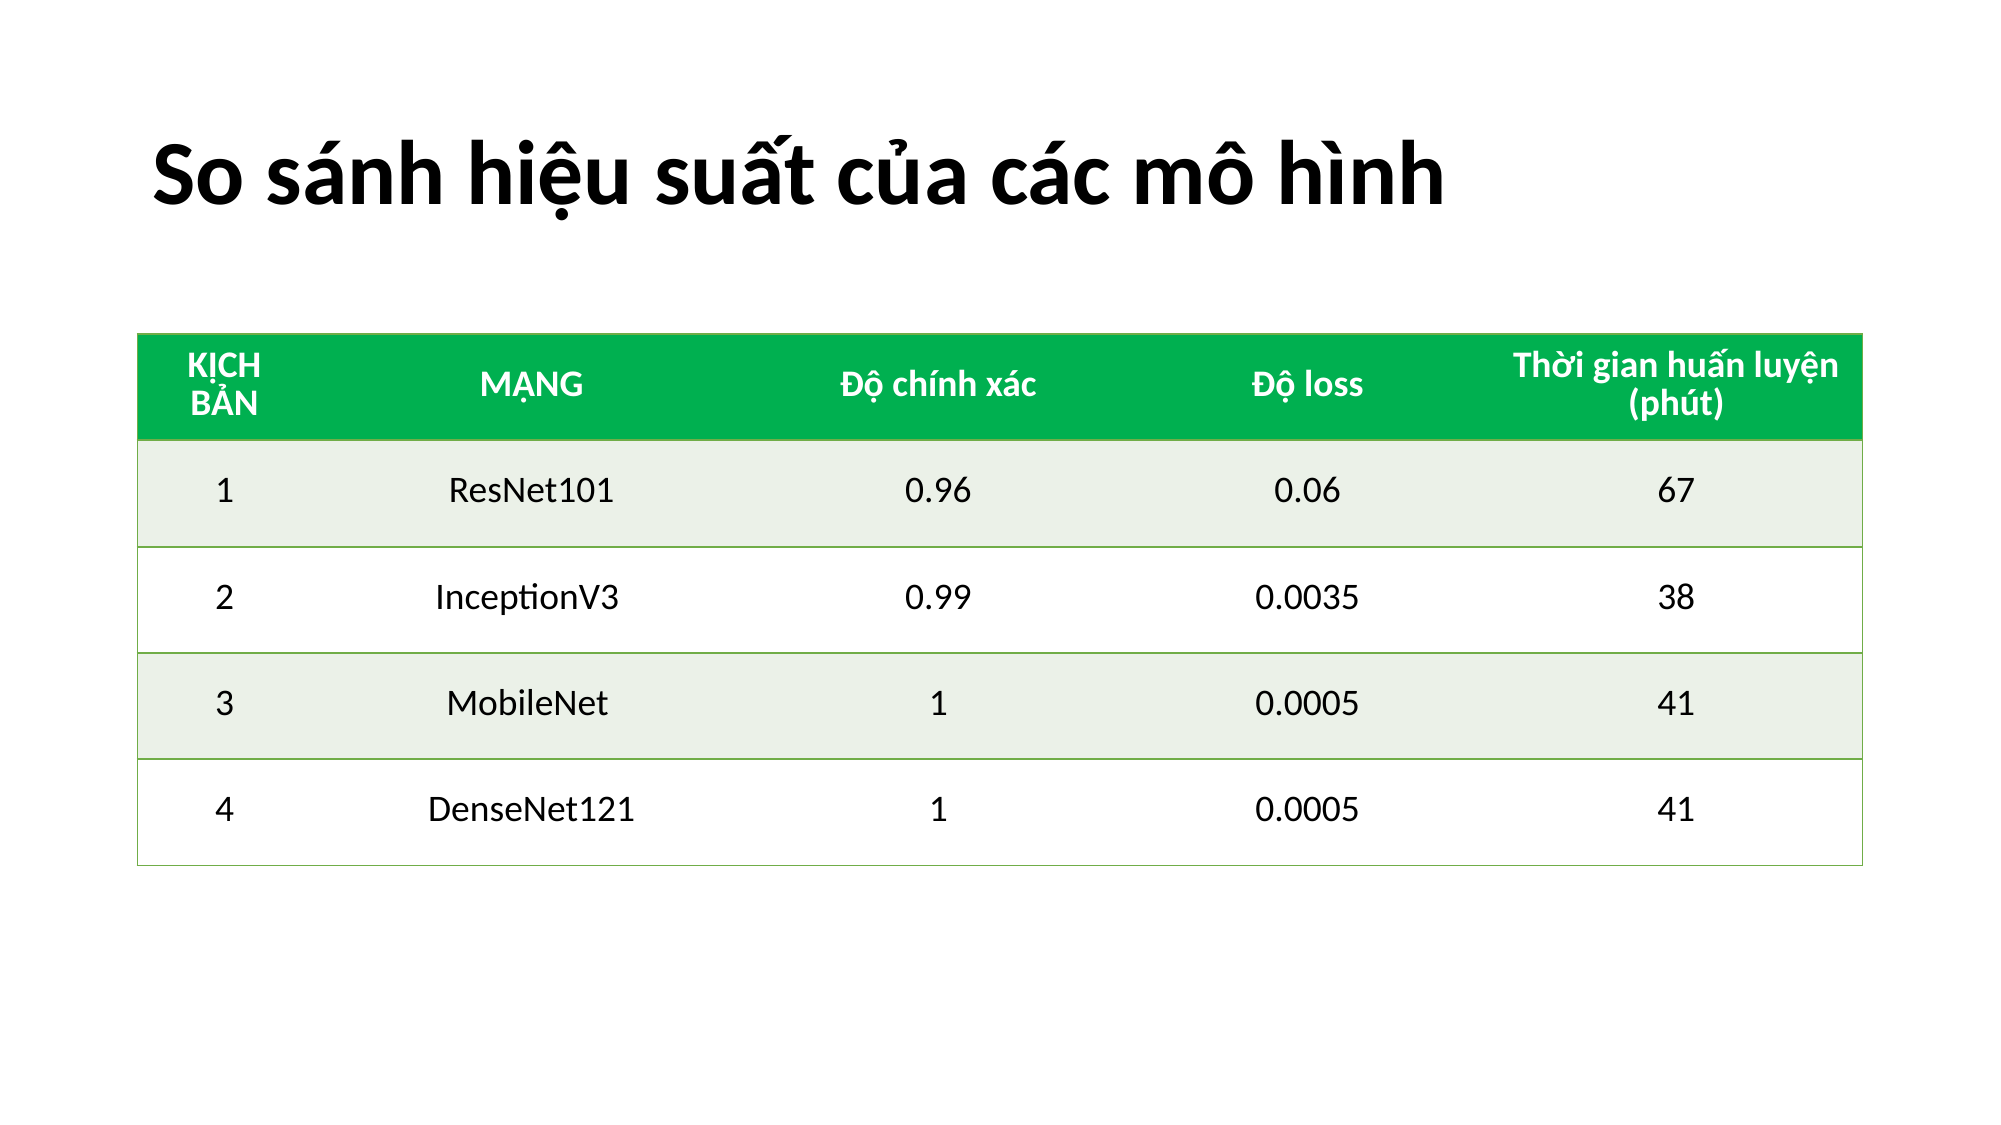

# So sánh hiệu suất của các mô hình
| KỊCH BẢN | MẠNG | Độ chính xác | Độ loss | Thời gian huấn luyện (phút) |
| --- | --- | --- | --- | --- |
| 1 | ResNet101 | 0.96 | 0.06 | 67 |
| 2 | InceptionV3 | 0.99 | 0.0035 | 38 |
| 3 | MobileNet | 1 | 0.0005 | 41 |
| 4 | DenseNet121 | 1 | 0.0005 | 41 |